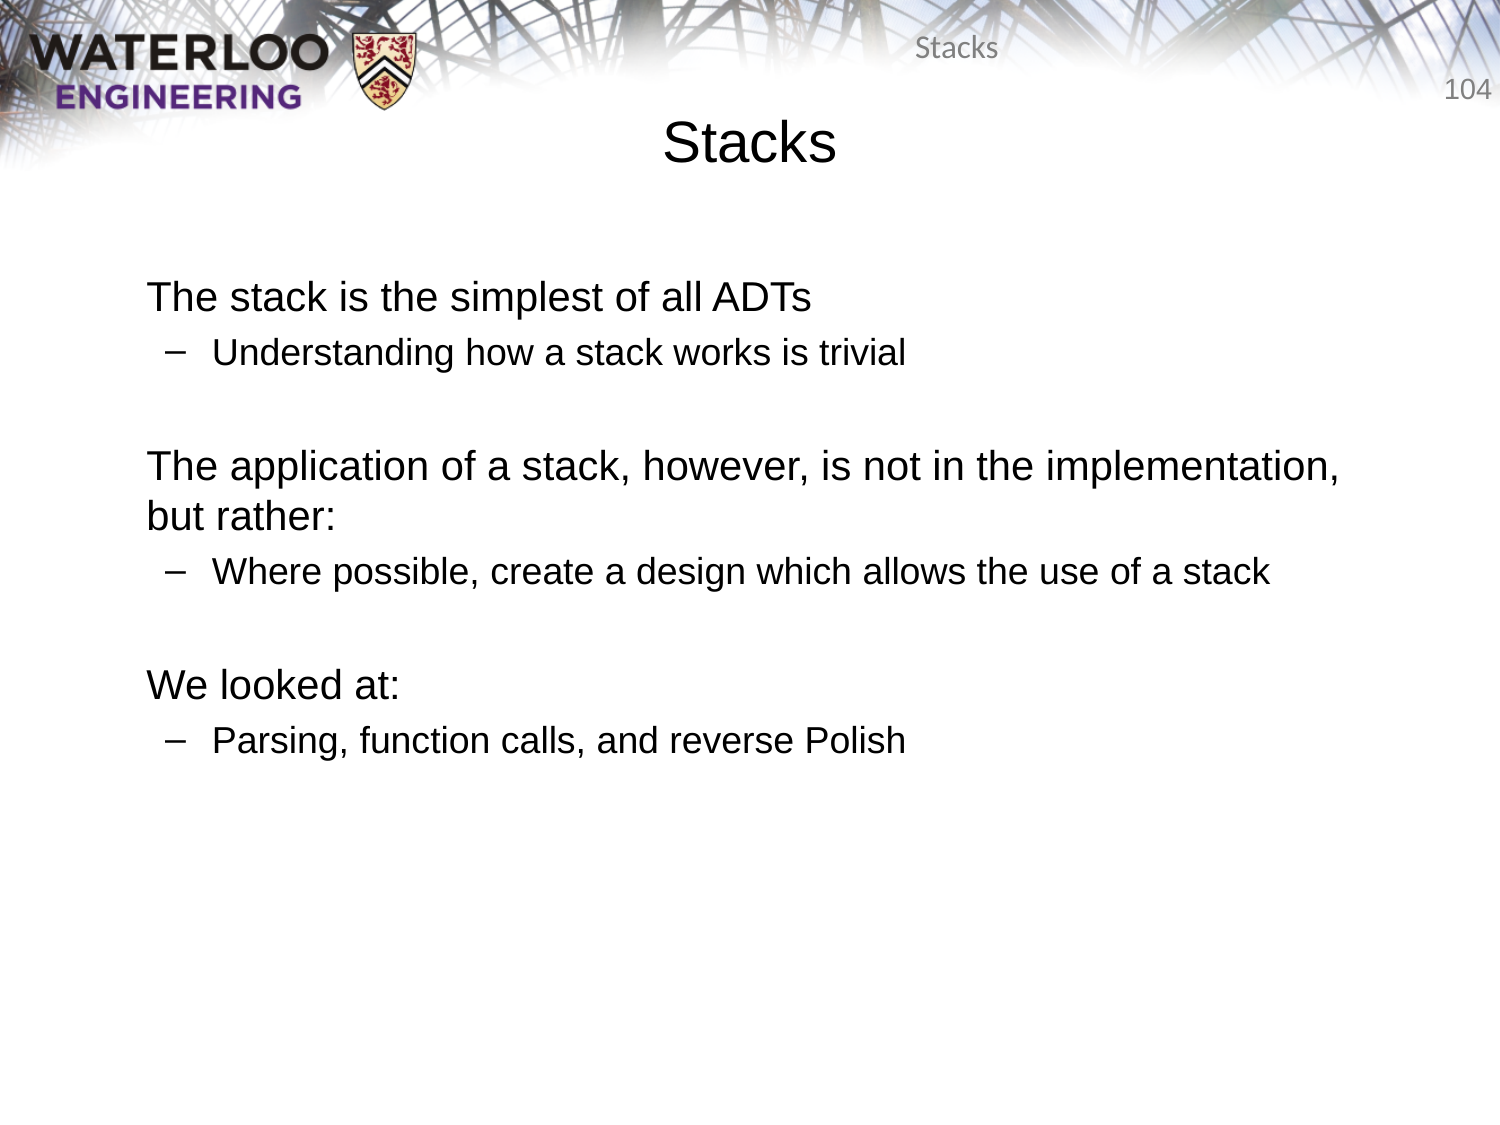

# Stacks
	The stack is the simplest of all ADTs
Understanding how a stack works is trivial

	The application of a stack, however, is not in the implementation, but rather:
Where possible, create a design which allows the use of a stack

	We looked at:
Parsing, function calls, and reverse Polish